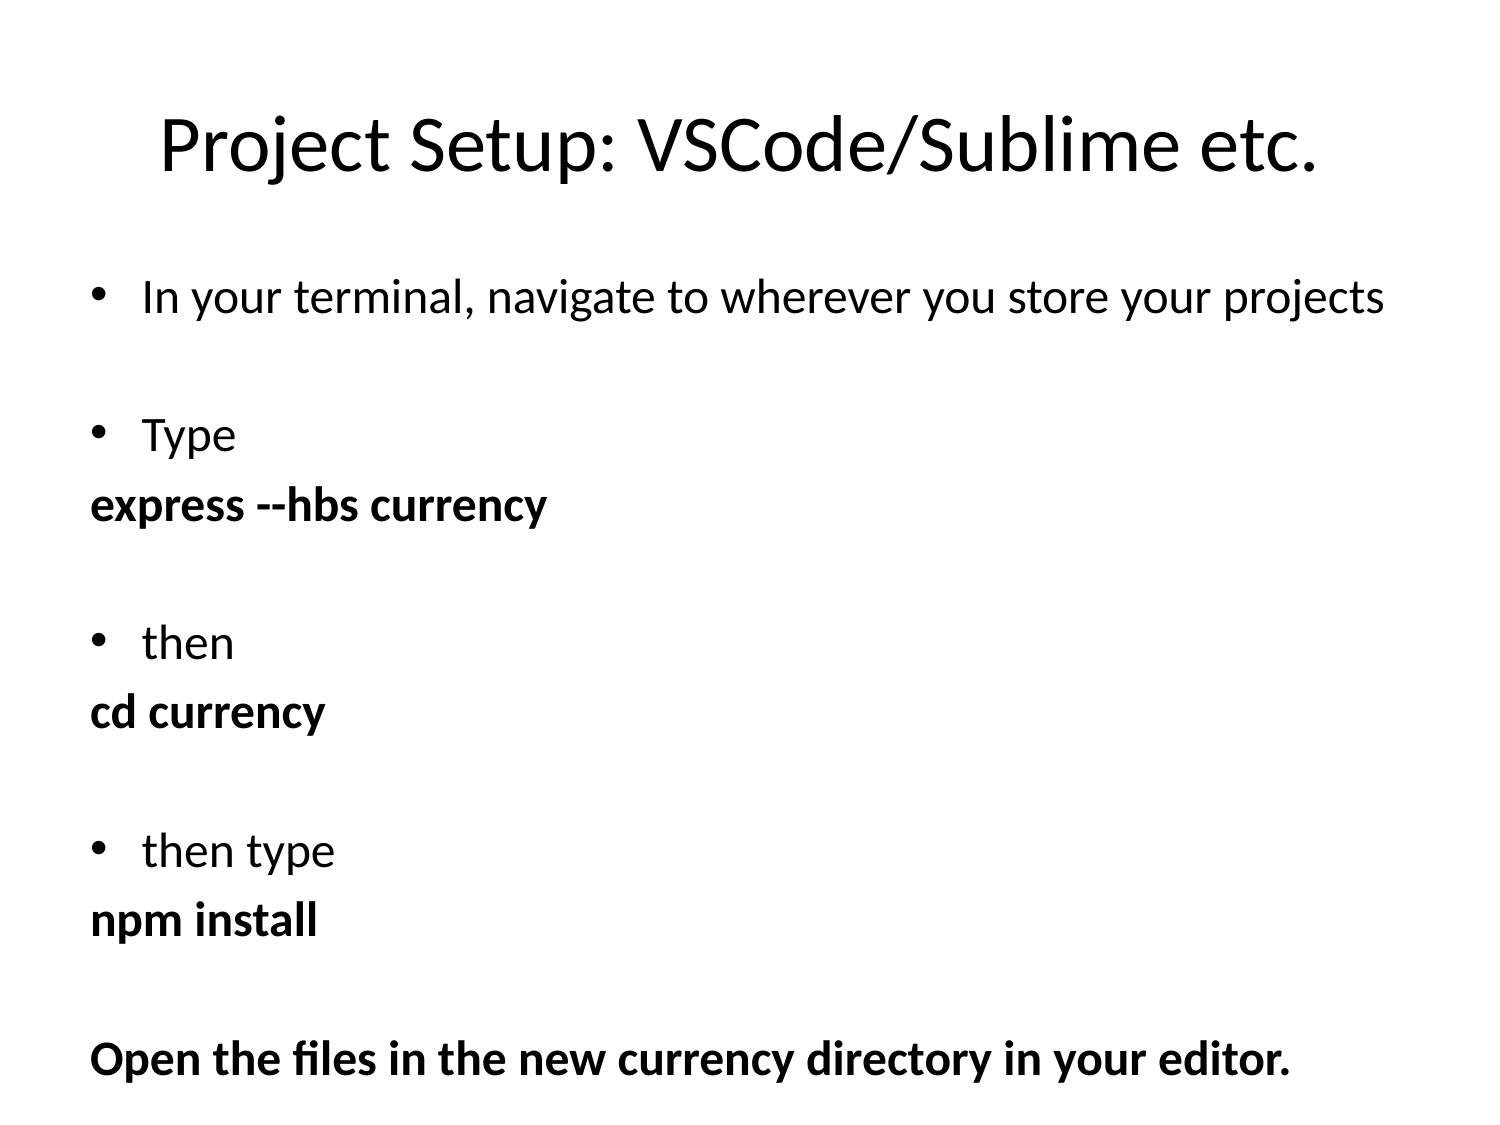

# Project Setup: VSCode/Sublime etc.
In your terminal, navigate to wherever you store your projects

Type
express --hbs currency

then
cd currency

then type
npm install

Open the files in the new currency directory in your editor.